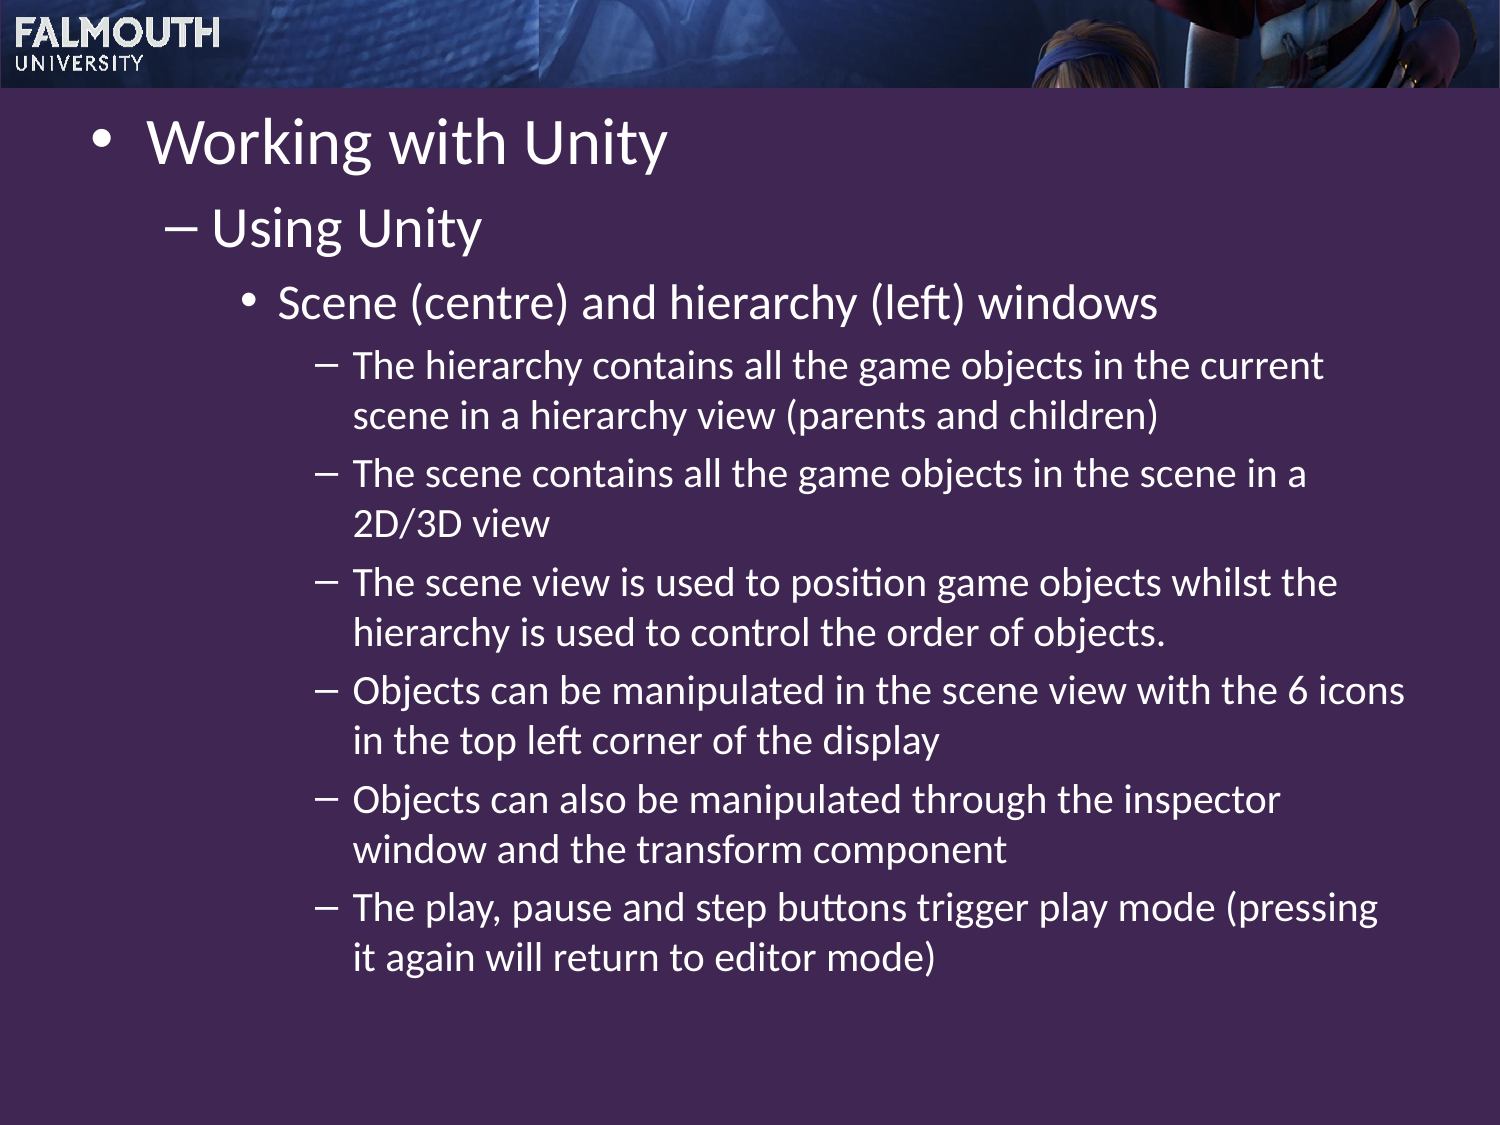

Working with Unity
Using Unity
Scene (centre) and hierarchy (left) windows
The hierarchy contains all the game objects in the current scene in a hierarchy view (parents and children)
The scene contains all the game objects in the scene in a 2D/3D view
The scene view is used to position game objects whilst the hierarchy is used to control the order of objects.
Objects can be manipulated in the scene view with the 6 icons in the top left corner of the display
Objects can also be manipulated through the inspector window and the transform component
The play, pause and step buttons trigger play mode (pressing it again will return to editor mode)